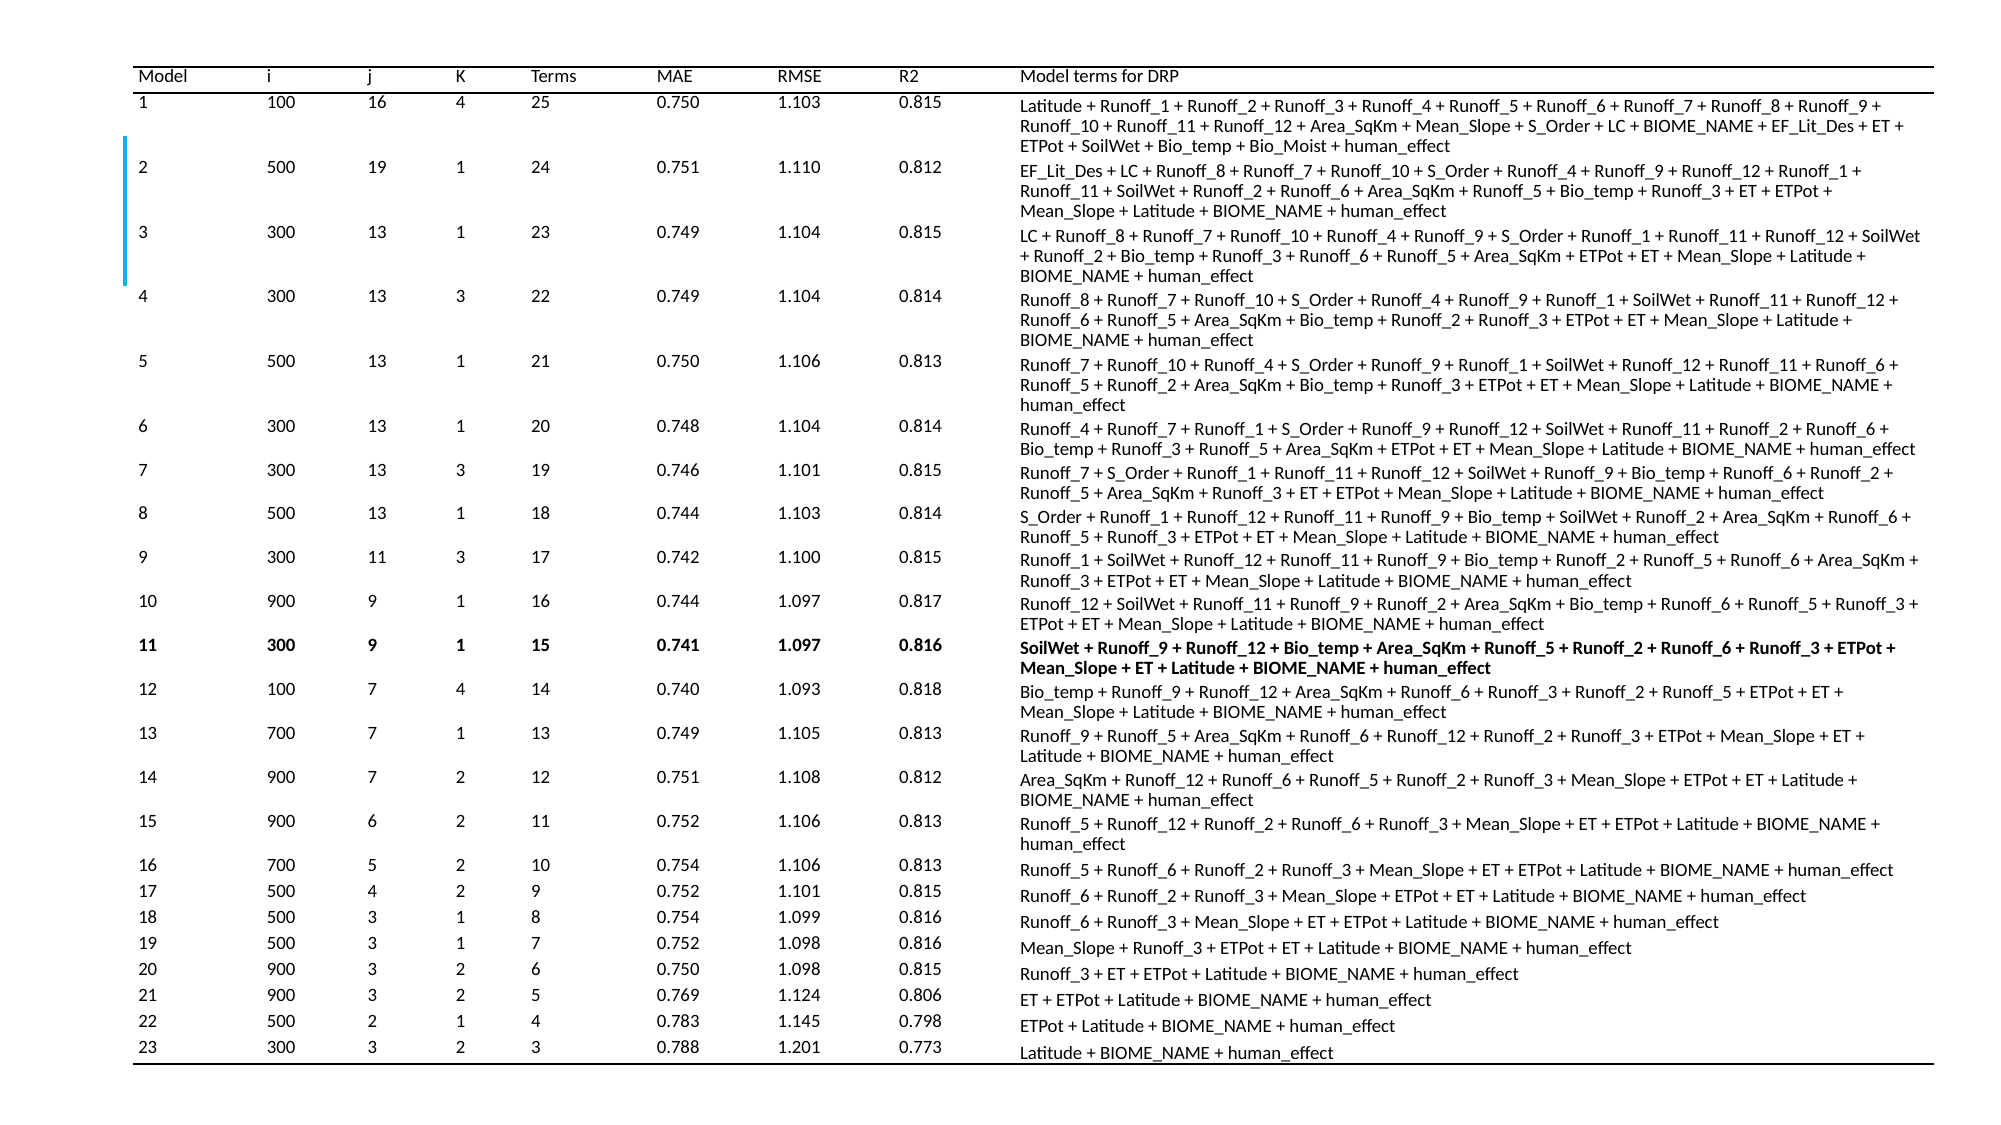

| Model | i | j | K | Terms | MAE | RMSE | R2 | Model terms for DRP |
| --- | --- | --- | --- | --- | --- | --- | --- | --- |
| 1 | 100 | 16 | 4 | 25 | 0.750 | 1.103 | 0.815 | Latitude + Runoff\_1 + Runoff\_2 + Runoff\_3 + Runoff\_4 + Runoff\_5 + Runoff\_6 + Runoff\_7 + Runoff\_8 + Runoff\_9 + Runoff\_10 + Runoff\_11 + Runoff\_12 + Area\_SqKm + Mean\_Slope + S\_Order + LC + BIOME\_NAME + EF\_Lit\_Des + ET + ETPot + SoilWet + Bio\_temp + Bio\_Moist + human\_effect |
| 2 | 500 | 19 | 1 | 24 | 0.751 | 1.110 | 0.812 | EF\_Lit\_Des + LC + Runoff\_8 + Runoff\_7 + Runoff\_10 + S\_Order + Runoff\_4 + Runoff\_9 + Runoff\_12 + Runoff\_1 + Runoff\_11 + SoilWet + Runoff\_2 + Runoff\_6 + Area\_SqKm + Runoff\_5 + Bio\_temp + Runoff\_3 + ET + ETPot + Mean\_Slope + Latitude + BIOME\_NAME + human\_effect |
| 3 | 300 | 13 | 1 | 23 | 0.749 | 1.104 | 0.815 | LC + Runoff\_8 + Runoff\_7 + Runoff\_10 + Runoff\_4 + Runoff\_9 + S\_Order + Runoff\_1 + Runoff\_11 + Runoff\_12 + SoilWet + Runoff\_2 + Bio\_temp + Runoff\_3 + Runoff\_6 + Runoff\_5 + Area\_SqKm + ETPot + ET + Mean\_Slope + Latitude + BIOME\_NAME + human\_effect |
| 4 | 300 | 13 | 3 | 22 | 0.749 | 1.104 | 0.814 | Runoff\_8 + Runoff\_7 + Runoff\_10 + S\_Order + Runoff\_4 + Runoff\_9 + Runoff\_1 + SoilWet + Runoff\_11 + Runoff\_12 + Runoff\_6 + Runoff\_5 + Area\_SqKm + Bio\_temp + Runoff\_2 + Runoff\_3 + ETPot + ET + Mean\_Slope + Latitude + BIOME\_NAME + human\_effect |
| 5 | 500 | 13 | 1 | 21 | 0.750 | 1.106 | 0.813 | Runoff\_7 + Runoff\_10 + Runoff\_4 + S\_Order + Runoff\_9 + Runoff\_1 + SoilWet + Runoff\_12 + Runoff\_11 + Runoff\_6 + Runoff\_5 + Runoff\_2 + Area\_SqKm + Bio\_temp + Runoff\_3 + ETPot + ET + Mean\_Slope + Latitude + BIOME\_NAME + human\_effect |
| 6 | 300 | 13 | 1 | 20 | 0.748 | 1.104 | 0.814 | Runoff\_4 + Runoff\_7 + Runoff\_1 + S\_Order + Runoff\_9 + Runoff\_12 + SoilWet + Runoff\_11 + Runoff\_2 + Runoff\_6 + Bio\_temp + Runoff\_3 + Runoff\_5 + Area\_SqKm + ETPot + ET + Mean\_Slope + Latitude + BIOME\_NAME + human\_effect |
| 7 | 300 | 13 | 3 | 19 | 0.746 | 1.101 | 0.815 | Runoff\_7 + S\_Order + Runoff\_1 + Runoff\_11 + Runoff\_12 + SoilWet + Runoff\_9 + Bio\_temp + Runoff\_6 + Runoff\_2 + Runoff\_5 + Area\_SqKm + Runoff\_3 + ET + ETPot + Mean\_Slope + Latitude + BIOME\_NAME + human\_effect |
| 8 | 500 | 13 | 1 | 18 | 0.744 | 1.103 | 0.814 | S\_Order + Runoff\_1 + Runoff\_12 + Runoff\_11 + Runoff\_9 + Bio\_temp + SoilWet + Runoff\_2 + Area\_SqKm + Runoff\_6 + Runoff\_5 + Runoff\_3 + ETPot + ET + Mean\_Slope + Latitude + BIOME\_NAME + human\_effect |
| 9 | 300 | 11 | 3 | 17 | 0.742 | 1.100 | 0.815 | Runoff\_1 + SoilWet + Runoff\_12 + Runoff\_11 + Runoff\_9 + Bio\_temp + Runoff\_2 + Runoff\_5 + Runoff\_6 + Area\_SqKm + Runoff\_3 + ETPot + ET + Mean\_Slope + Latitude + BIOME\_NAME + human\_effect |
| 10 | 900 | 9 | 1 | 16 | 0.744 | 1.097 | 0.817 | Runoff\_12 + SoilWet + Runoff\_11 + Runoff\_9 + Runoff\_2 + Area\_SqKm + Bio\_temp + Runoff\_6 + Runoff\_5 + Runoff\_3 + ETPot + ET + Mean\_Slope + Latitude + BIOME\_NAME + human\_effect |
| 11 | 300 | 9 | 1 | 15 | 0.741 | 1.097 | 0.816 | SoilWet + Runoff\_9 + Runoff\_12 + Bio\_temp + Area\_SqKm + Runoff\_5 + Runoff\_2 + Runoff\_6 + Runoff\_3 + ETPot + Mean\_Slope + ET + Latitude + BIOME\_NAME + human\_effect |
| 12 | 100 | 7 | 4 | 14 | 0.740 | 1.093 | 0.818 | Bio\_temp + Runoff\_9 + Runoff\_12 + Area\_SqKm + Runoff\_6 + Runoff\_3 + Runoff\_2 + Runoff\_5 + ETPot + ET + Mean\_Slope + Latitude + BIOME\_NAME + human\_effect |
| 13 | 700 | 7 | 1 | 13 | 0.749 | 1.105 | 0.813 | Runoff\_9 + Runoff\_5 + Area\_SqKm + Runoff\_6 + Runoff\_12 + Runoff\_2 + Runoff\_3 + ETPot + Mean\_Slope + ET + Latitude + BIOME\_NAME + human\_effect |
| 14 | 900 | 7 | 2 | 12 | 0.751 | 1.108 | 0.812 | Area\_SqKm + Runoff\_12 + Runoff\_6 + Runoff\_5 + Runoff\_2 + Runoff\_3 + Mean\_Slope + ETPot + ET + Latitude + BIOME\_NAME + human\_effect |
| 15 | 900 | 6 | 2 | 11 | 0.752 | 1.106 | 0.813 | Runoff\_5 + Runoff\_12 + Runoff\_2 + Runoff\_6 + Runoff\_3 + Mean\_Slope + ET + ETPot + Latitude + BIOME\_NAME + human\_effect |
| 16 | 700 | 5 | 2 | 10 | 0.754 | 1.106 | 0.813 | Runoff\_5 + Runoff\_6 + Runoff\_2 + Runoff\_3 + Mean\_Slope + ET + ETPot + Latitude + BIOME\_NAME + human\_effect |
| 17 | 500 | 4 | 2 | 9 | 0.752 | 1.101 | 0.815 | Runoff\_6 + Runoff\_2 + Runoff\_3 + Mean\_Slope + ETPot + ET + Latitude + BIOME\_NAME + human\_effect |
| 18 | 500 | 3 | 1 | 8 | 0.754 | 1.099 | 0.816 | Runoff\_6 + Runoff\_3 + Mean\_Slope + ET + ETPot + Latitude + BIOME\_NAME + human\_effect |
| 19 | 500 | 3 | 1 | 7 | 0.752 | 1.098 | 0.816 | Mean\_Slope + Runoff\_3 + ETPot + ET + Latitude + BIOME\_NAME + human\_effect |
| 20 | 900 | 3 | 2 | 6 | 0.750 | 1.098 | 0.815 | Runoff\_3 + ET + ETPot + Latitude + BIOME\_NAME + human\_effect |
| 21 | 900 | 3 | 2 | 5 | 0.769 | 1.124 | 0.806 | ET + ETPot + Latitude + BIOME\_NAME + human\_effect |
| 22 | 500 | 2 | 1 | 4 | 0.783 | 1.145 | 0.798 | ETPot + Latitude + BIOME\_NAME + human\_effect |
| 23 | 300 | 3 | 2 | 3 | 0.788 | 1.201 | 0.773 | Latitude + BIOME\_NAME + human\_effect |